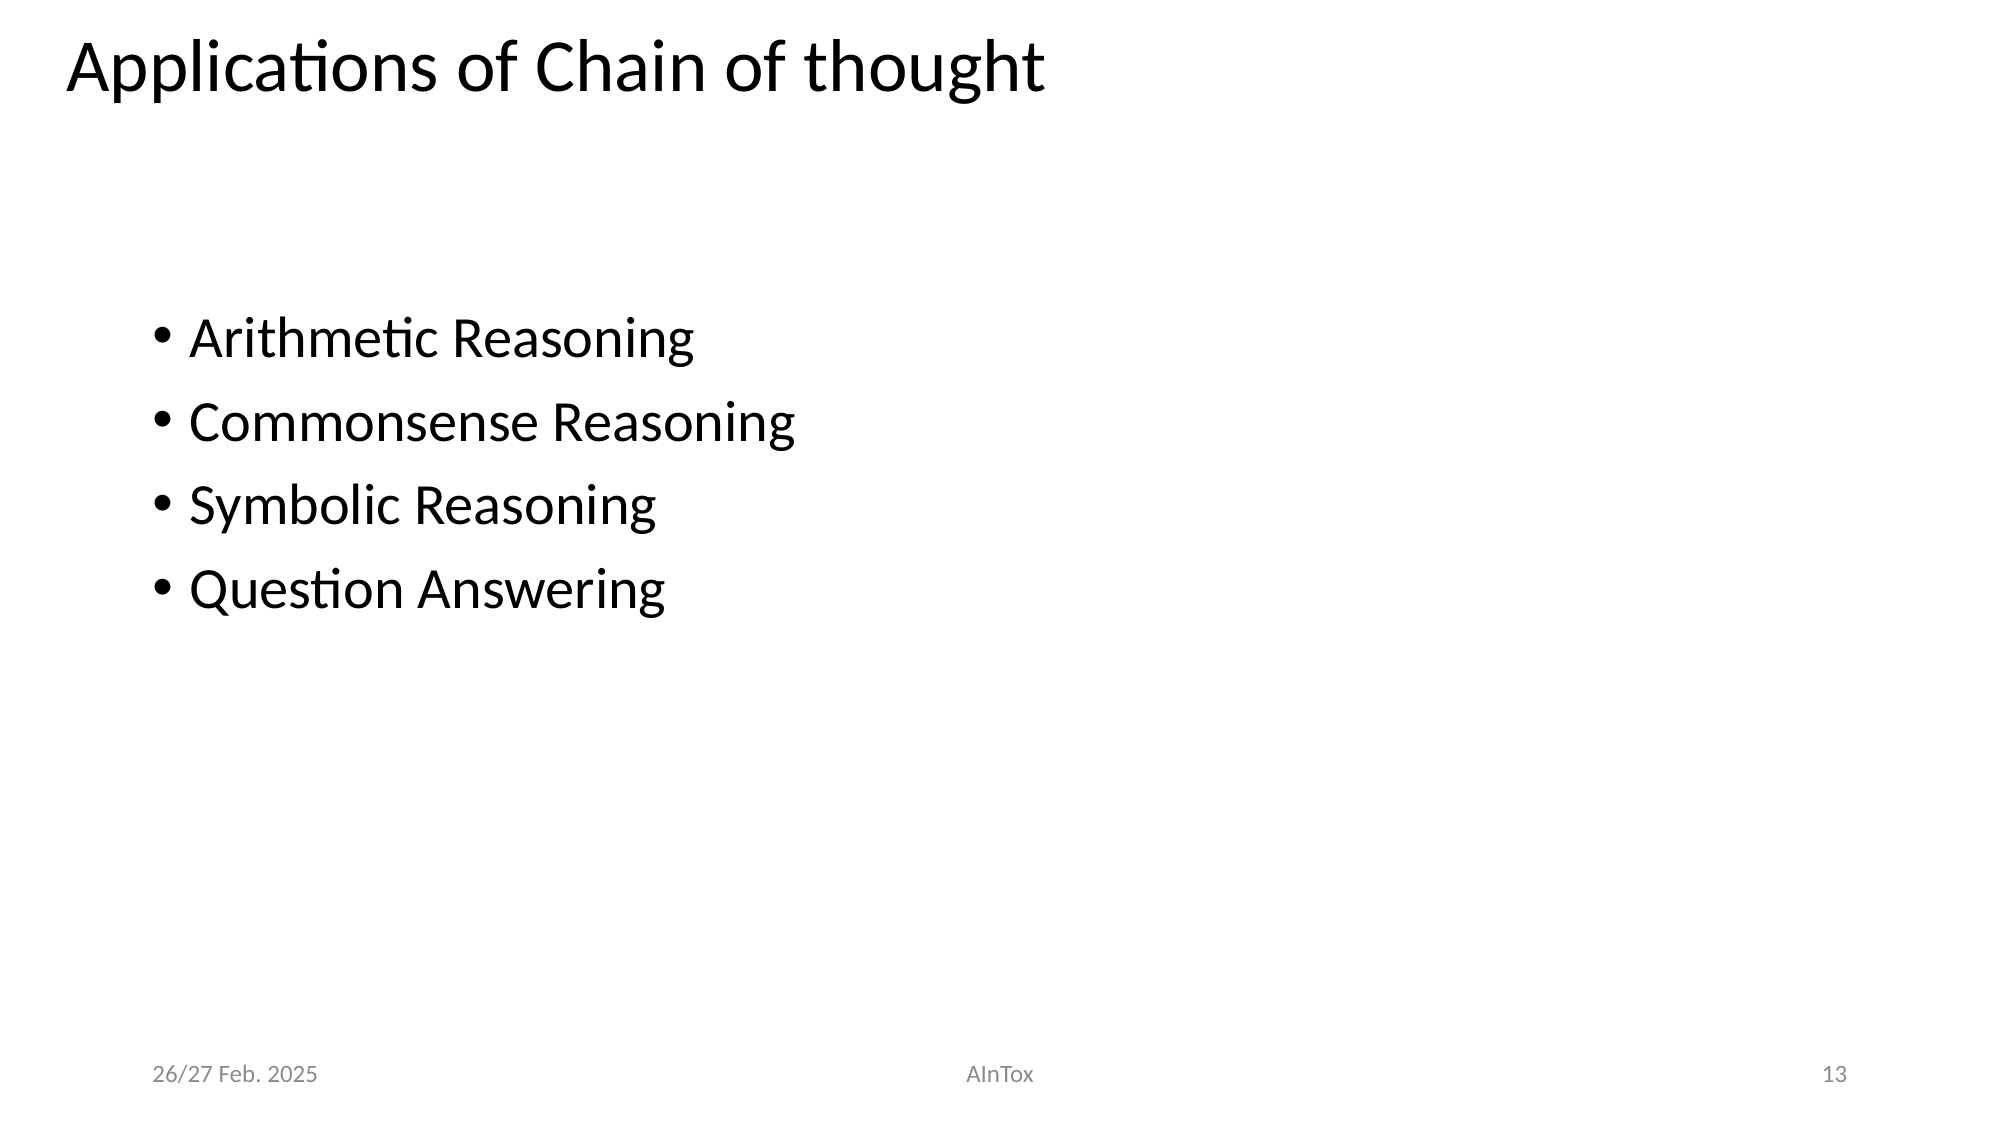

# Applications of Chain of thought
Arithmetic Reasoning
Commonsense Reasoning
Symbolic Reasoning
Question Answering

26/27 Feb. 2025
AInTox
13